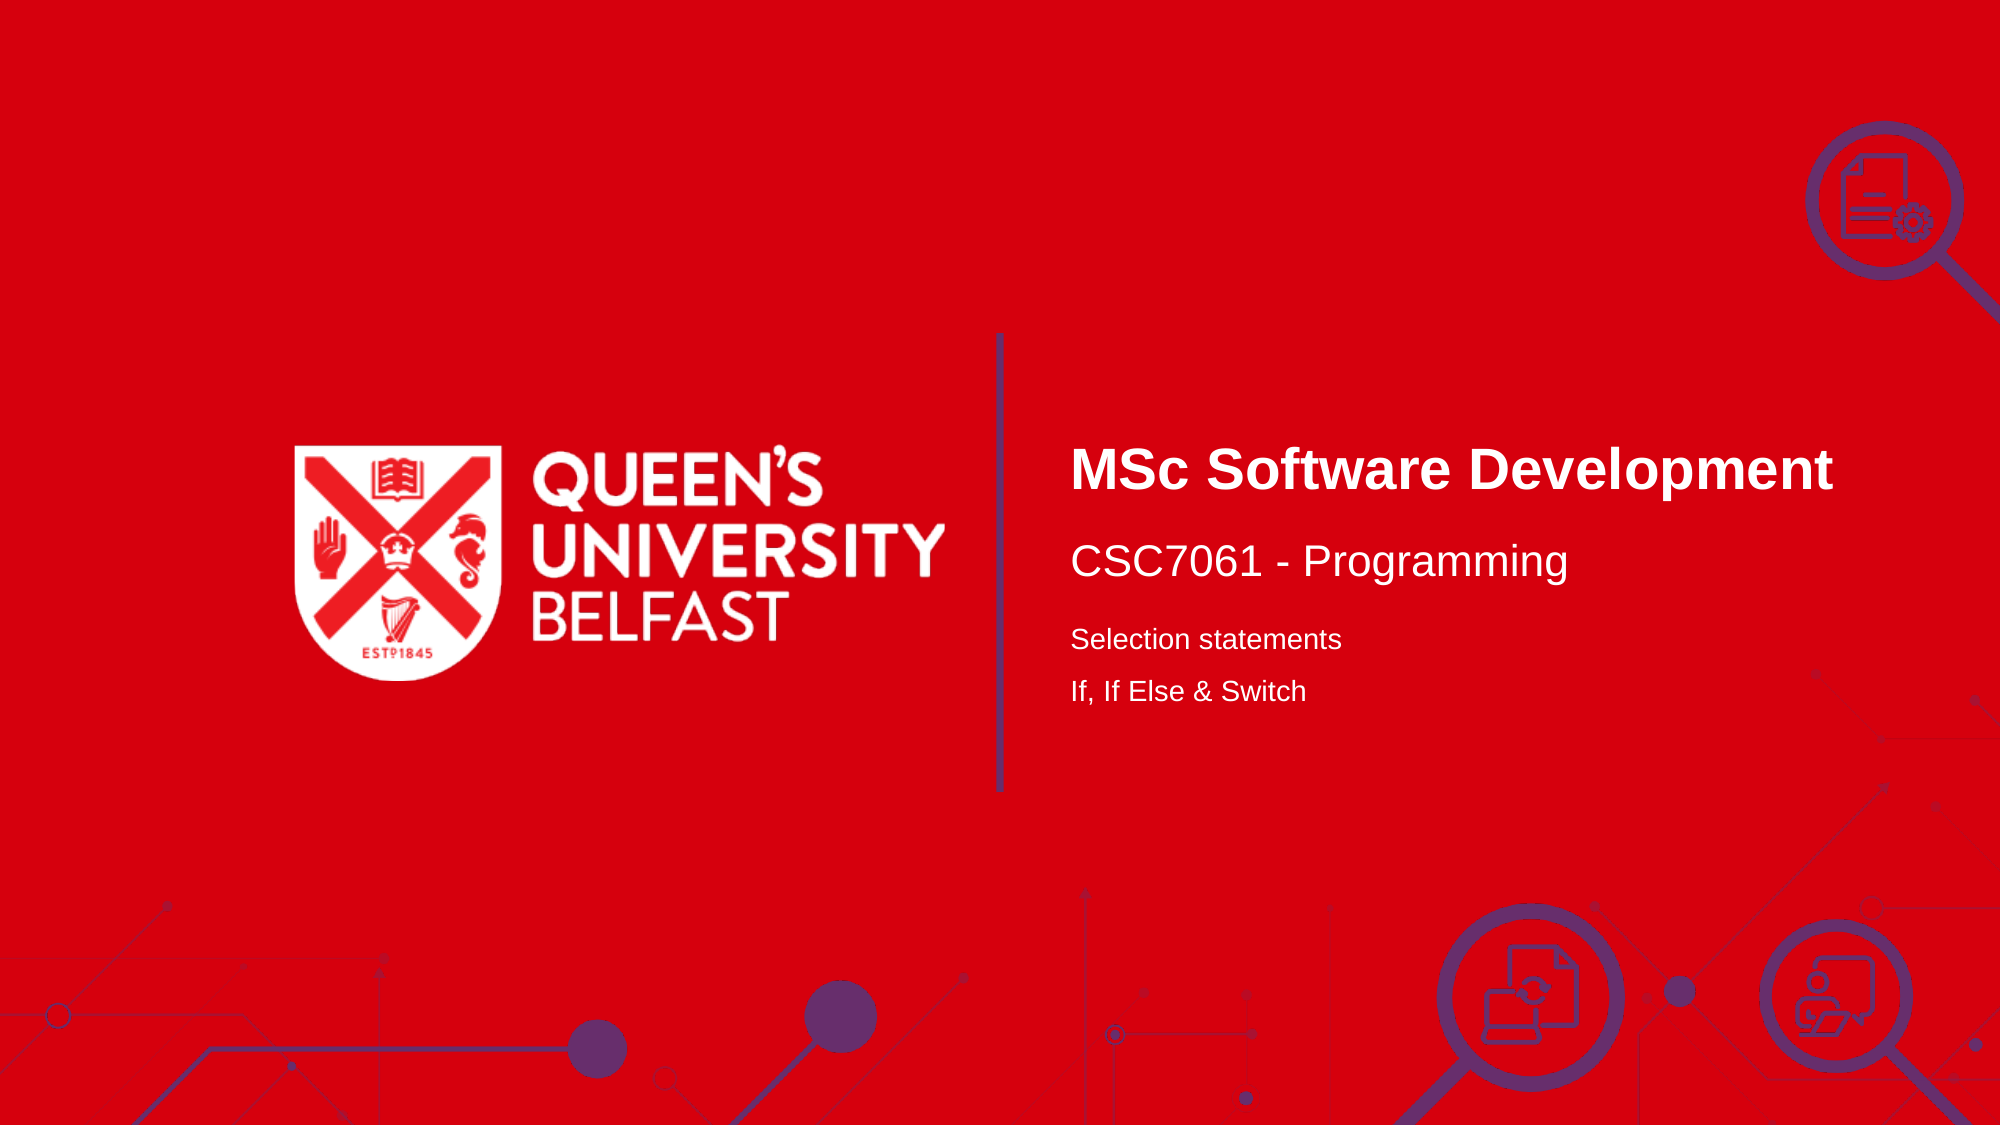

# MSc Software Development
CSC7061 - Programming
Selection statements
If, If Else & Switch